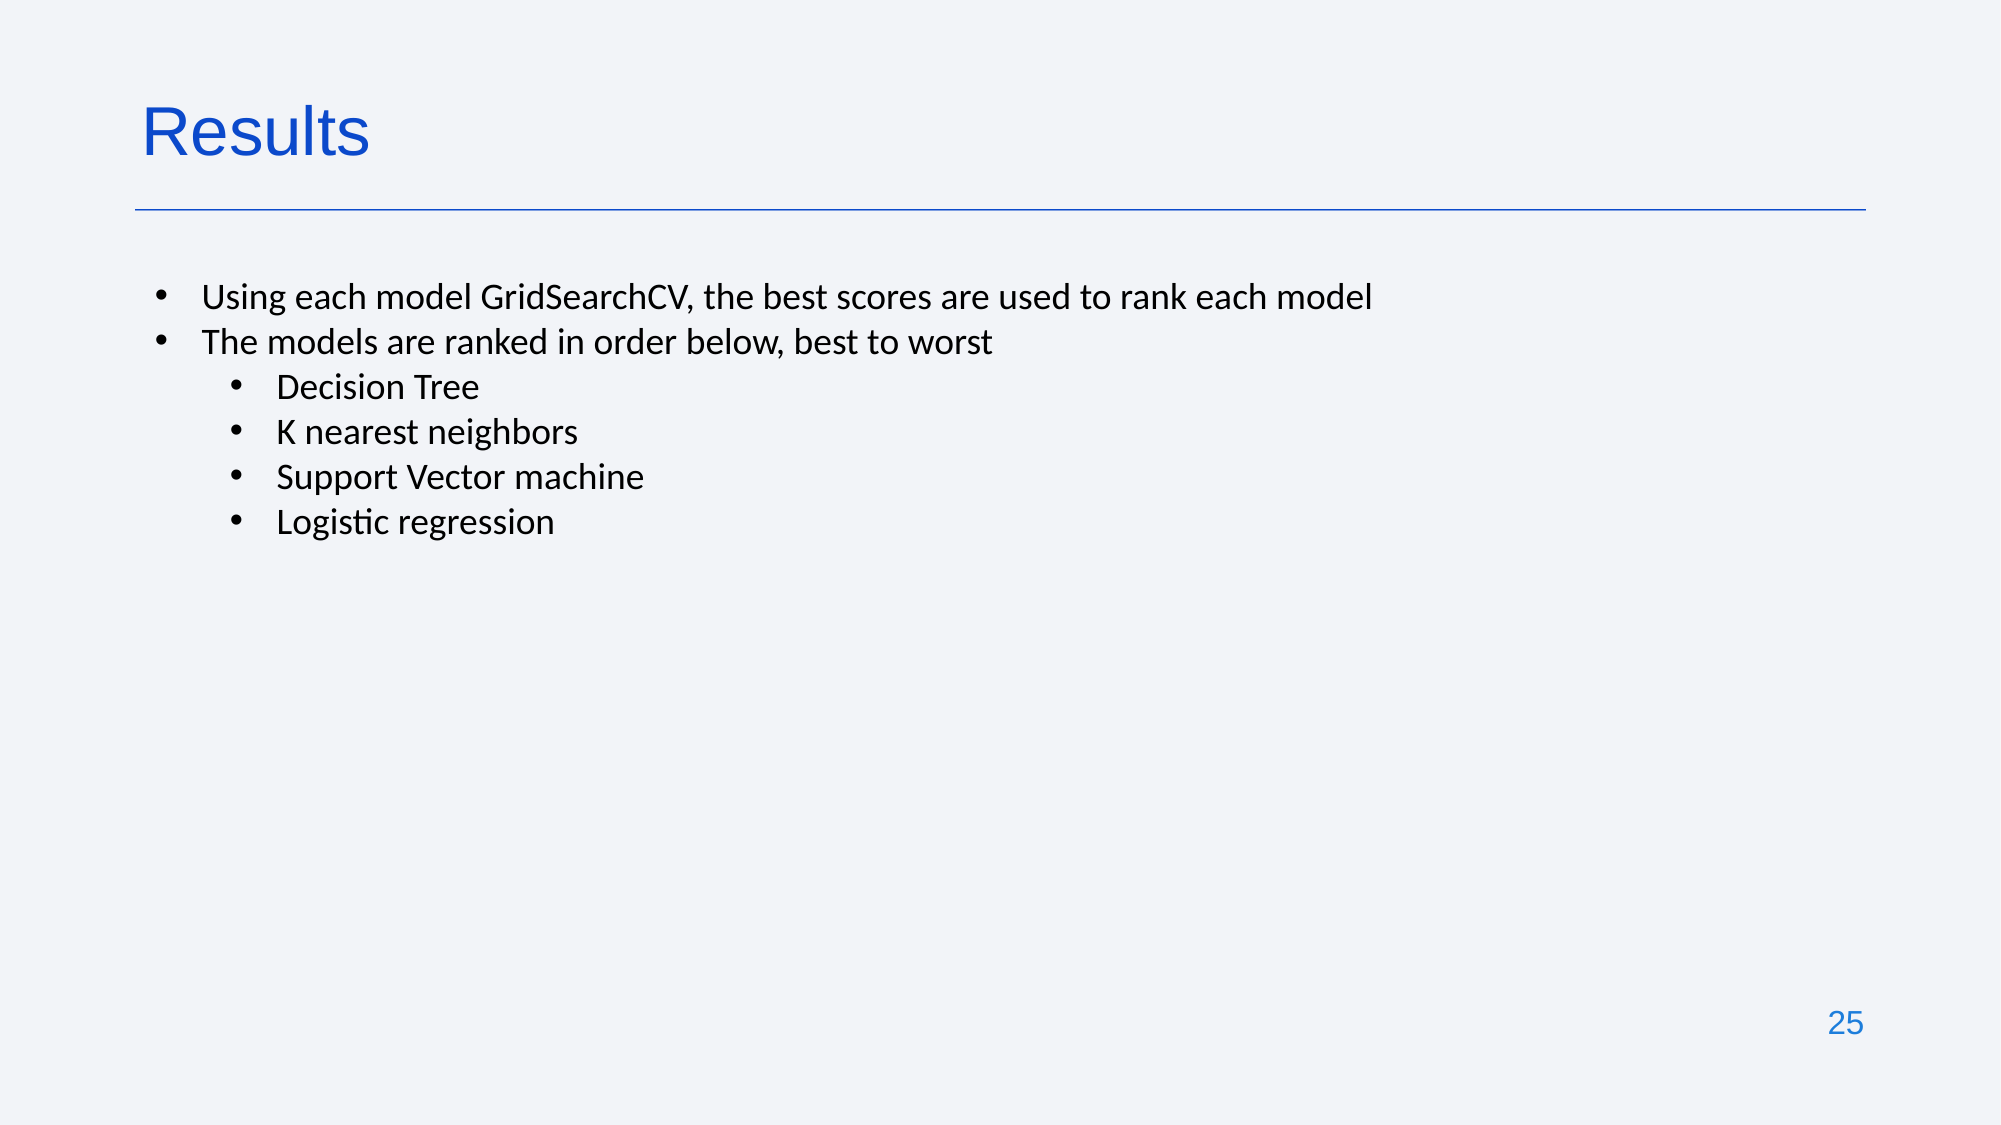

Results
Using each model GridSearchCV, the best scores are used to rank each model
The models are ranked in order below, best to worst
Decision Tree
K nearest neighbors
Support Vector machine
Logistic regression
25